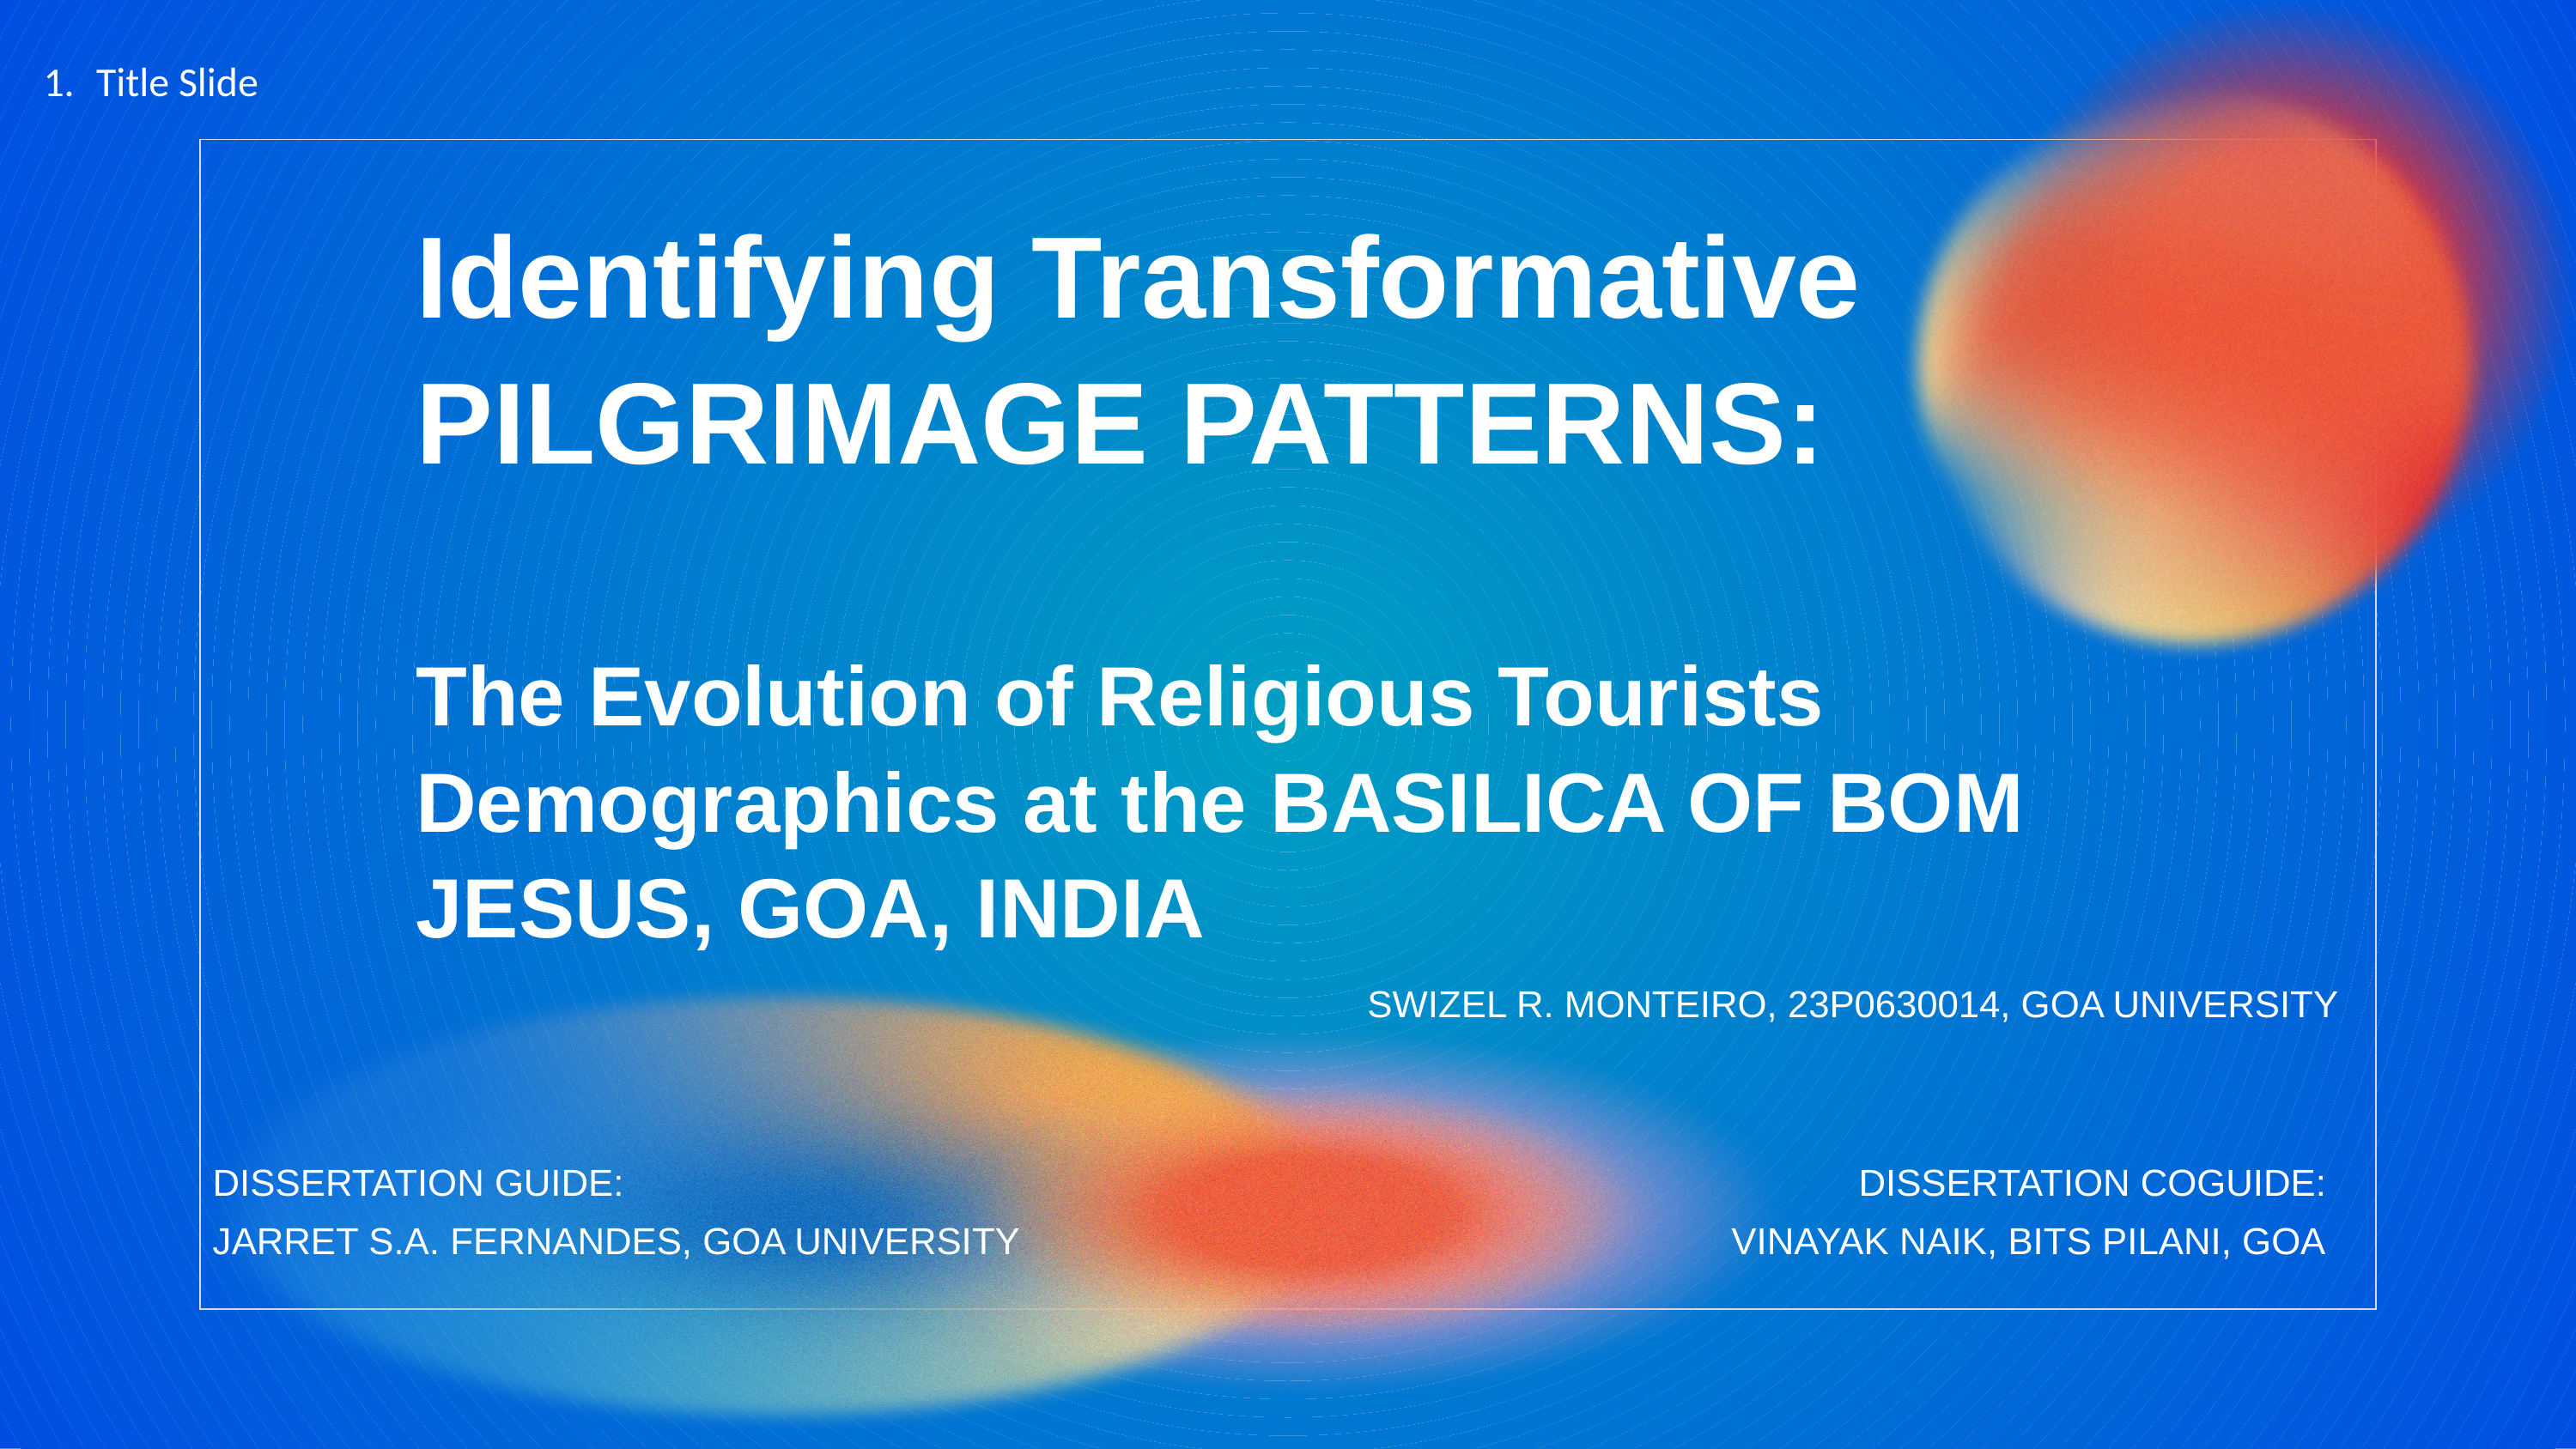

Title Slide

Identifying Transformative PILGRIMAGE PATTERNS:

The Evolution of Religious Tourists Demographics at the BASILICA OF BOM JESUS, GOA, INDIA

SWIZEL R. MONTEIRO, 23P0630014, GOA UNIVERSITY

DISSERTATION GUIDE:
JARRET S.A. FERNANDES, GOA UNIVERSITY
DISSERTATION COGUIDE:
VINAYAK NAIK, BITS PILANI, GOA